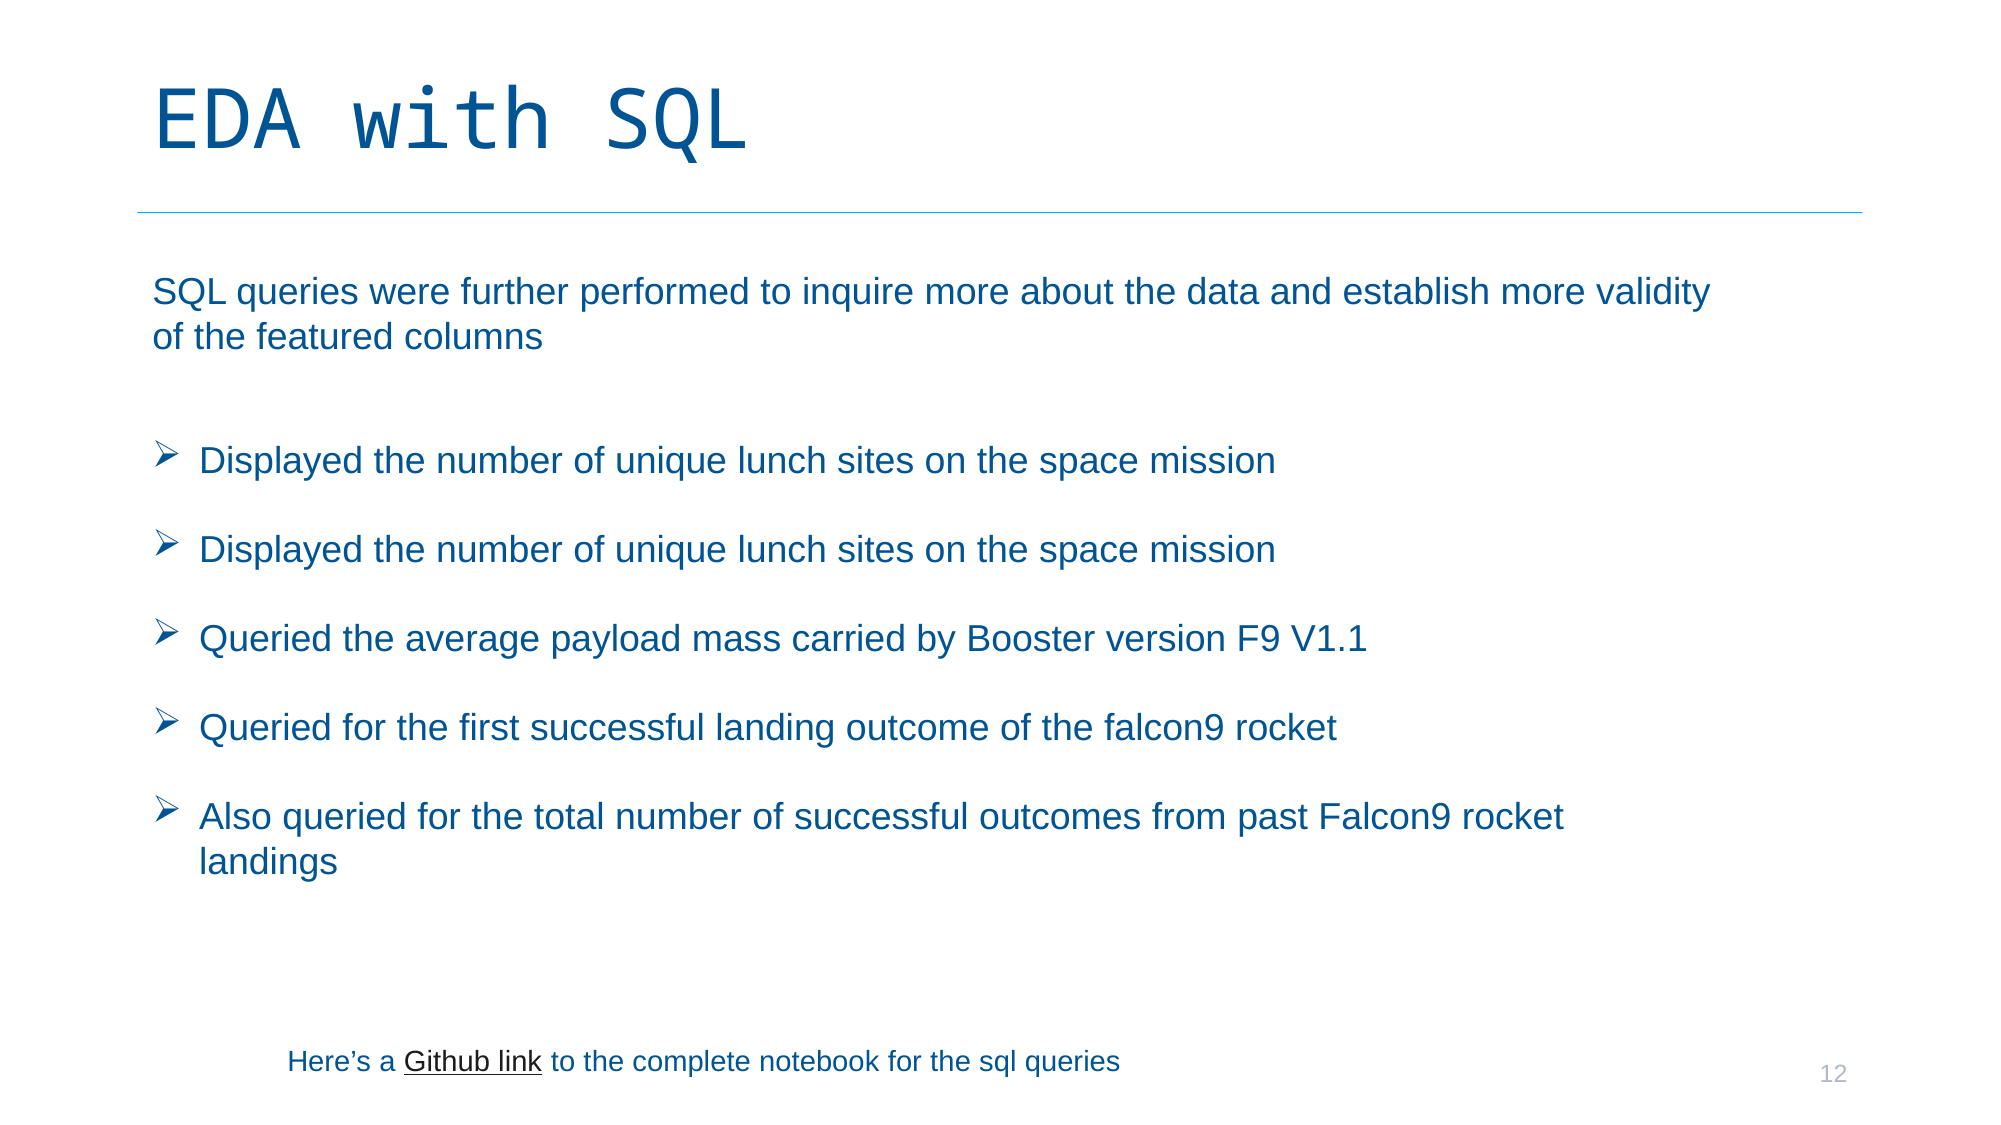

# EDA with SQL
SQL queries were further performed to inquire more about the data and establish more validity of the featured columns
Displayed the number of unique lunch sites on the space mission
Displayed the number of unique lunch sites on the space mission
Queried the average payload mass carried by Booster version F9 V1.1
Queried for the first successful landing outcome of the falcon9 rocket
Also queried for the total number of successful outcomes from past Falcon9 rocket landings
Here’s a Github link to the complete notebook for the sql queries
12